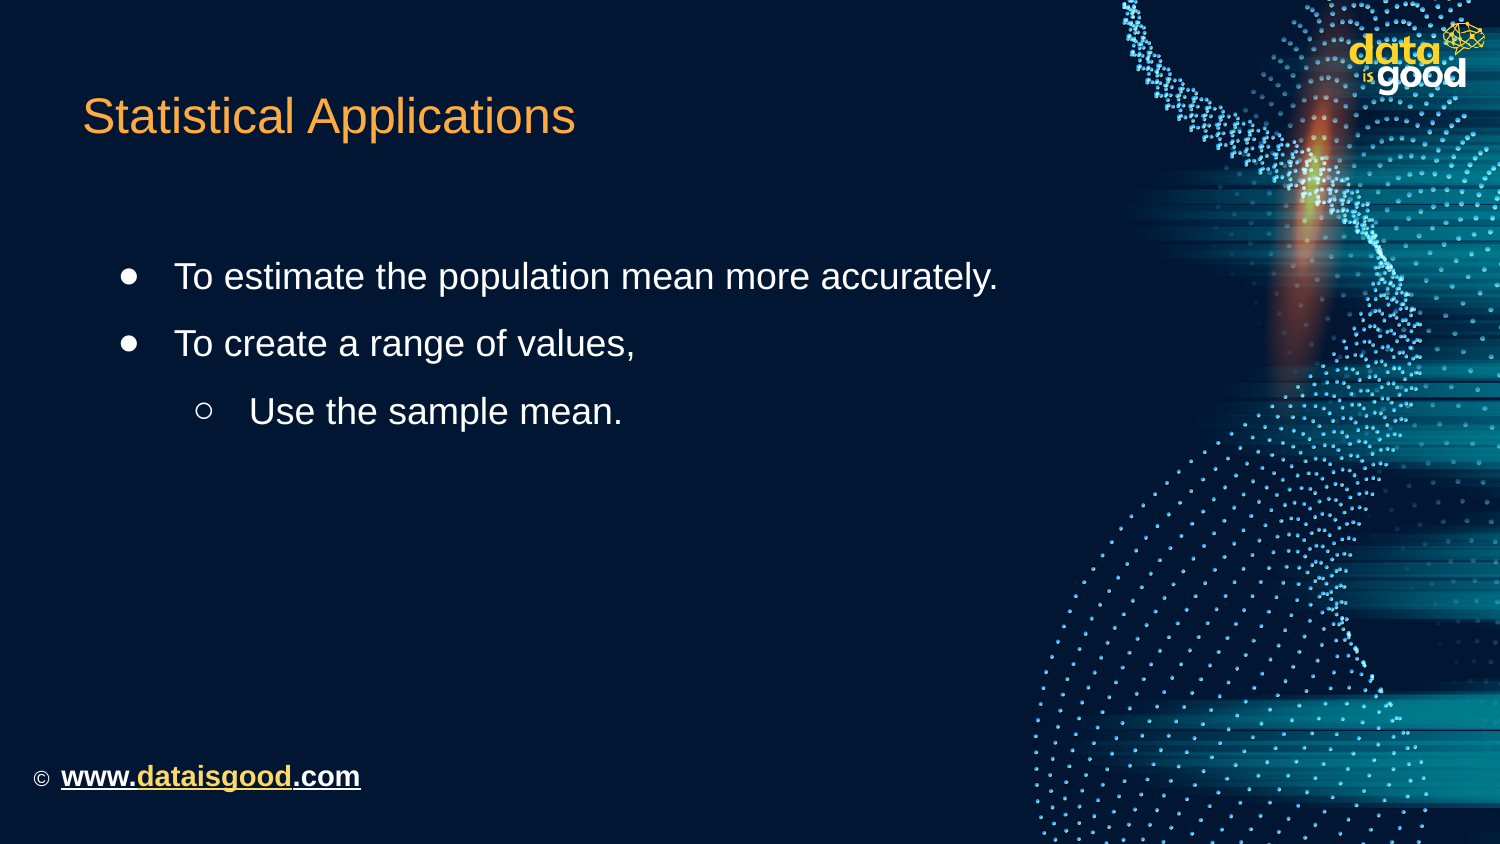

# Statistical Applications
To estimate the population mean more accurately.
To create a range of values,
Use the sample mean.